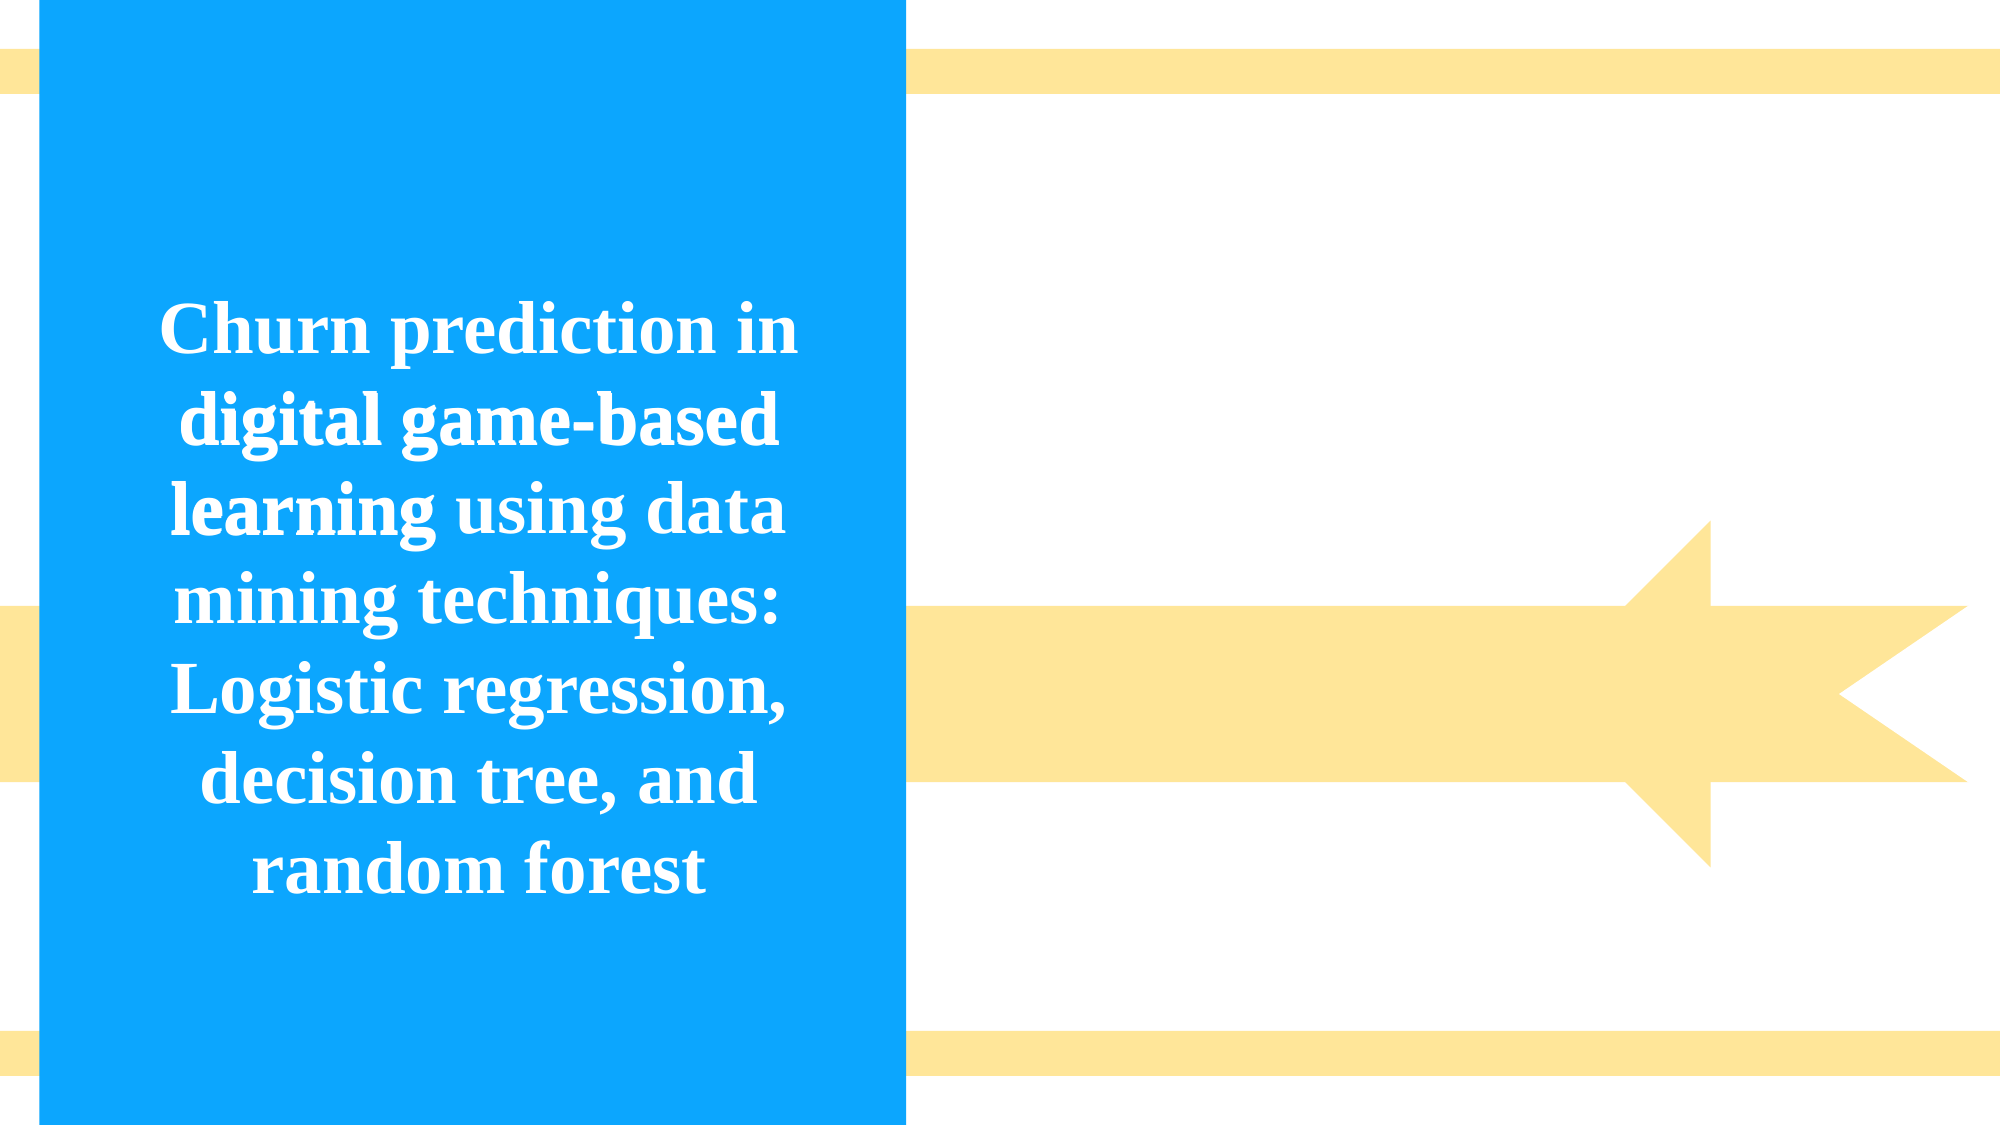

y
Churn prediction in digital game-based learning using data mining techniques: Logistic regression, decision tree, and random forest
digital
game-based
learning